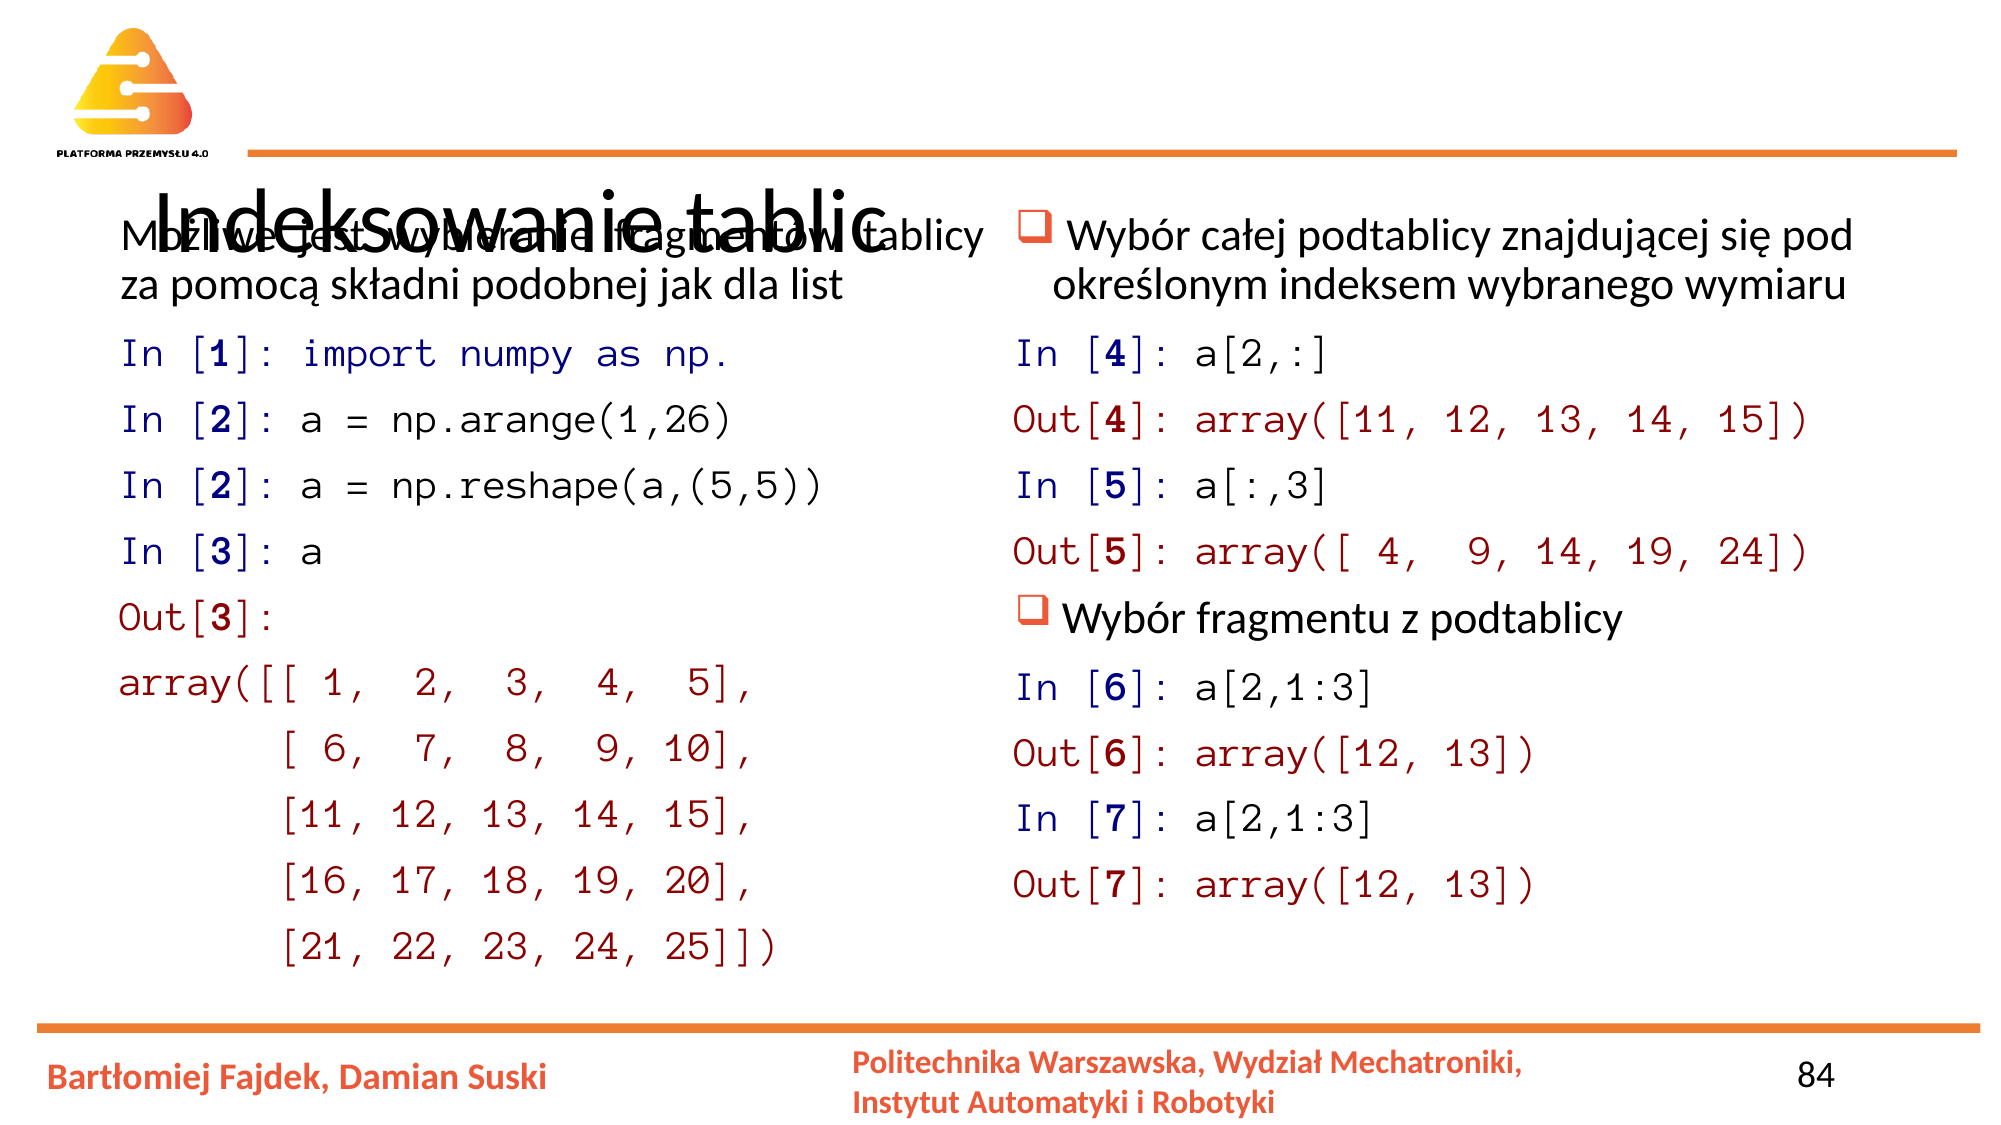

# Indeksowanie tablic
Możliwe jest wybieranie fragmentów tablicy za pomocą składni podobnej jak dla list
In [1]: import numpy as np.
In [2]: a = np.arange(1,26)
In [2]: a = np.reshape(a,(5,5))
In [3]: a
Out[3]:
array([[ 1,  2,  3,  4,  5],
       [ 6,  7,  8,  9, 10],
       [11, 12, 13, 14, 15],
       [16, 17, 18, 19, 20],
       [21, 22, 23, 24, 25]])
 Wybór całej podtablicy znajdującej się pod określonym indeksem wybranego wymiaru
In [4]: a[2,:]
Out[4]: array([11, 12, 13, 14, 15])
In [5]: a[:,3]
Out[5]: array([ 4,  9, 14, 19, 24])
 Wybór fragmentu z podtablicy
In [6]: a[2,1:3]
Out[6]: array([12, 13])
In [7]: a[2,1:3]
Out[7]: array([12, 13])

84